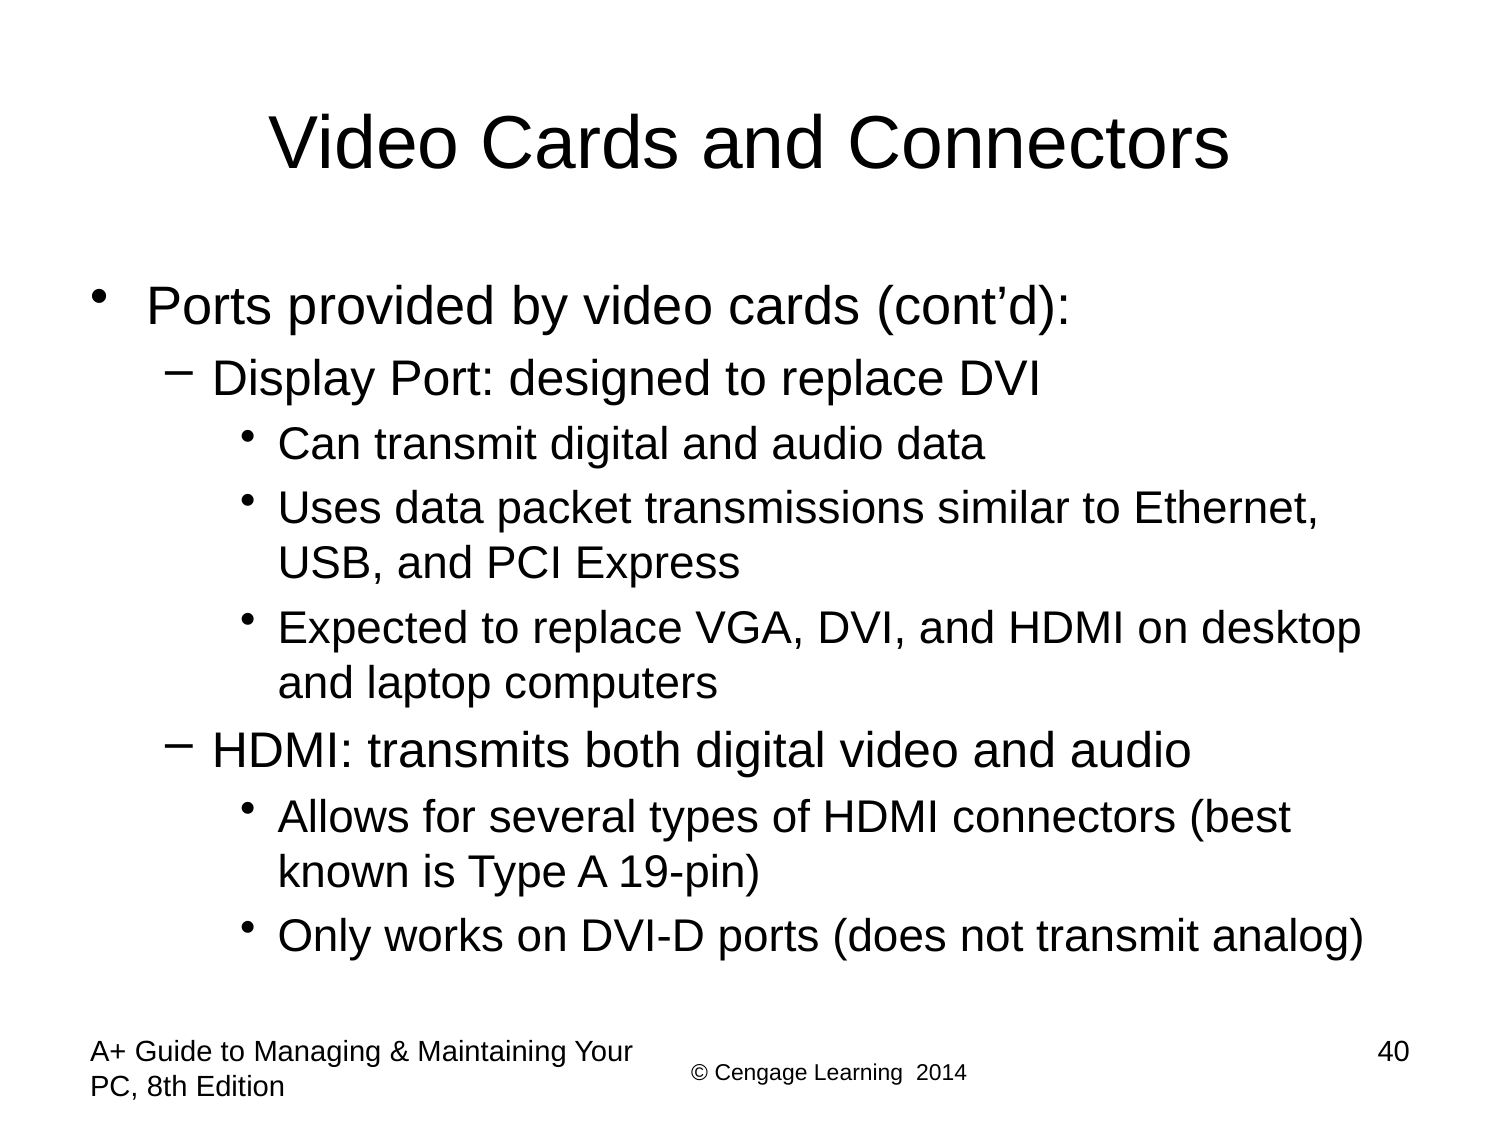

# Video Cards and Connectors
Ports provided by video cards (cont’d):
Display Port: designed to replace DVI
Can transmit digital and audio data
Uses data packet transmissions similar to Ethernet, USB, and PCI Express
Expected to replace VGA, DVI, and HDMI on desktop and laptop computers
HDMI: transmits both digital video and audio
Allows for several types of HDMI connectors (best known is Type A 19-pin)
Only works on DVI-D ports (does not transmit analog)
A+ Guide to Managing & Maintaining Your PC, 8th Edition
40